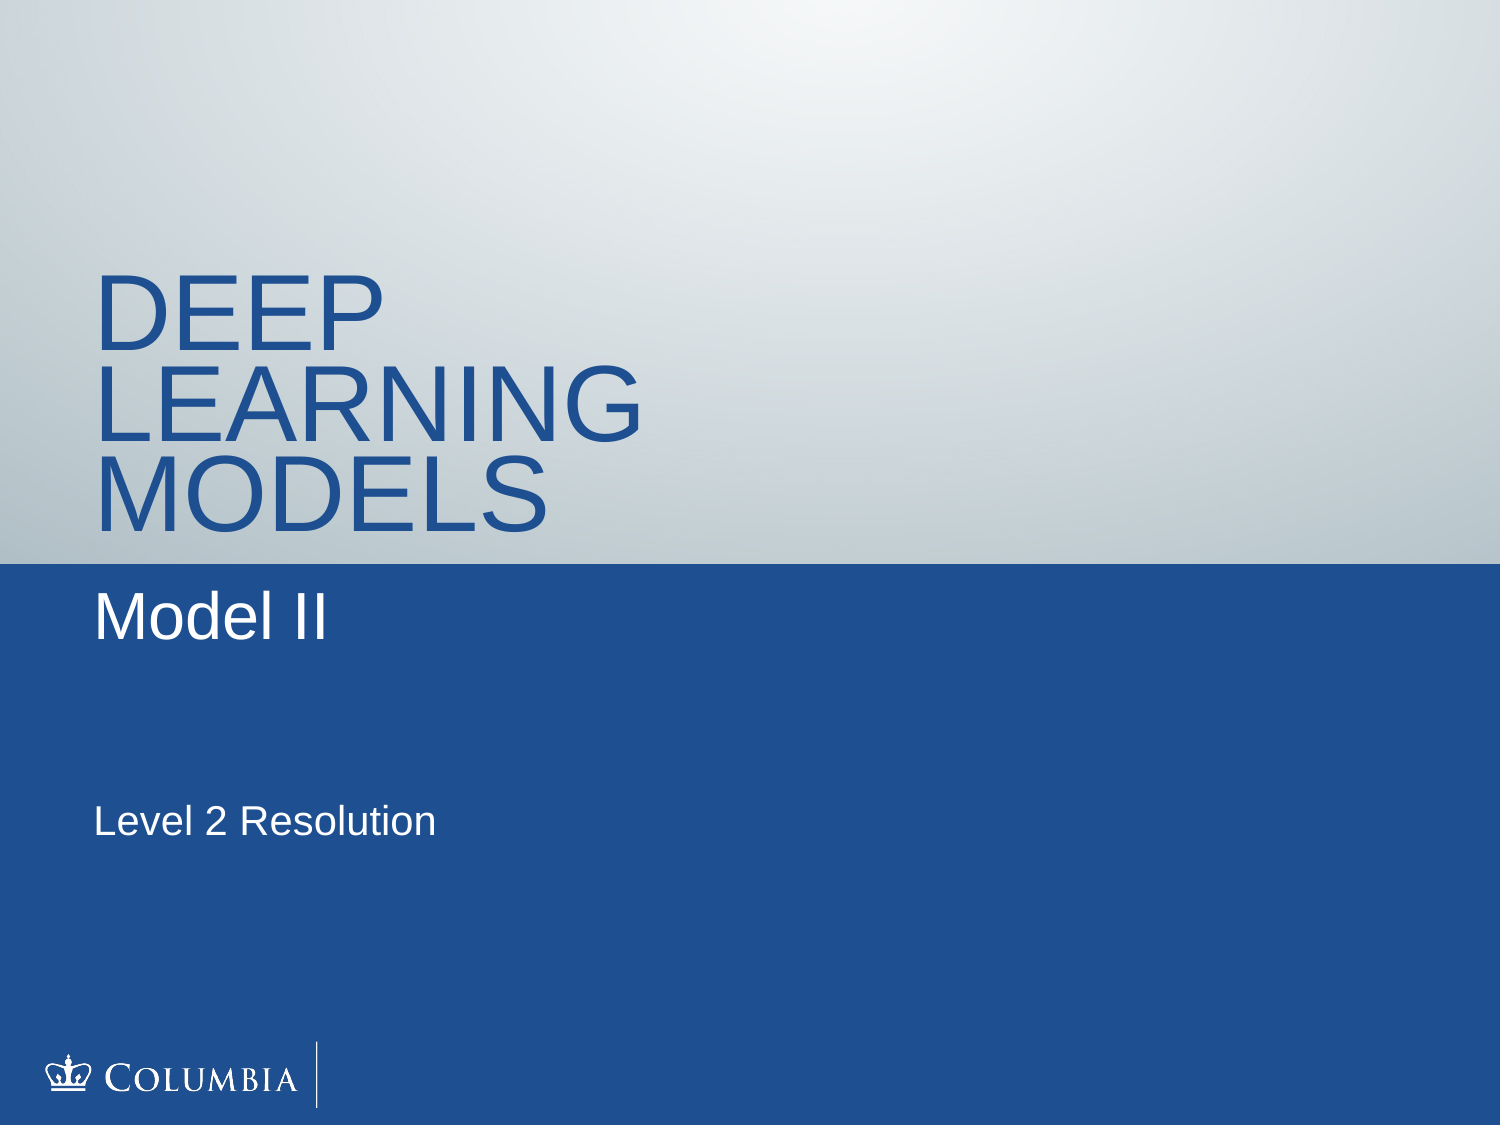

# Deep Learning Models
Model II
Level 2 Resolution